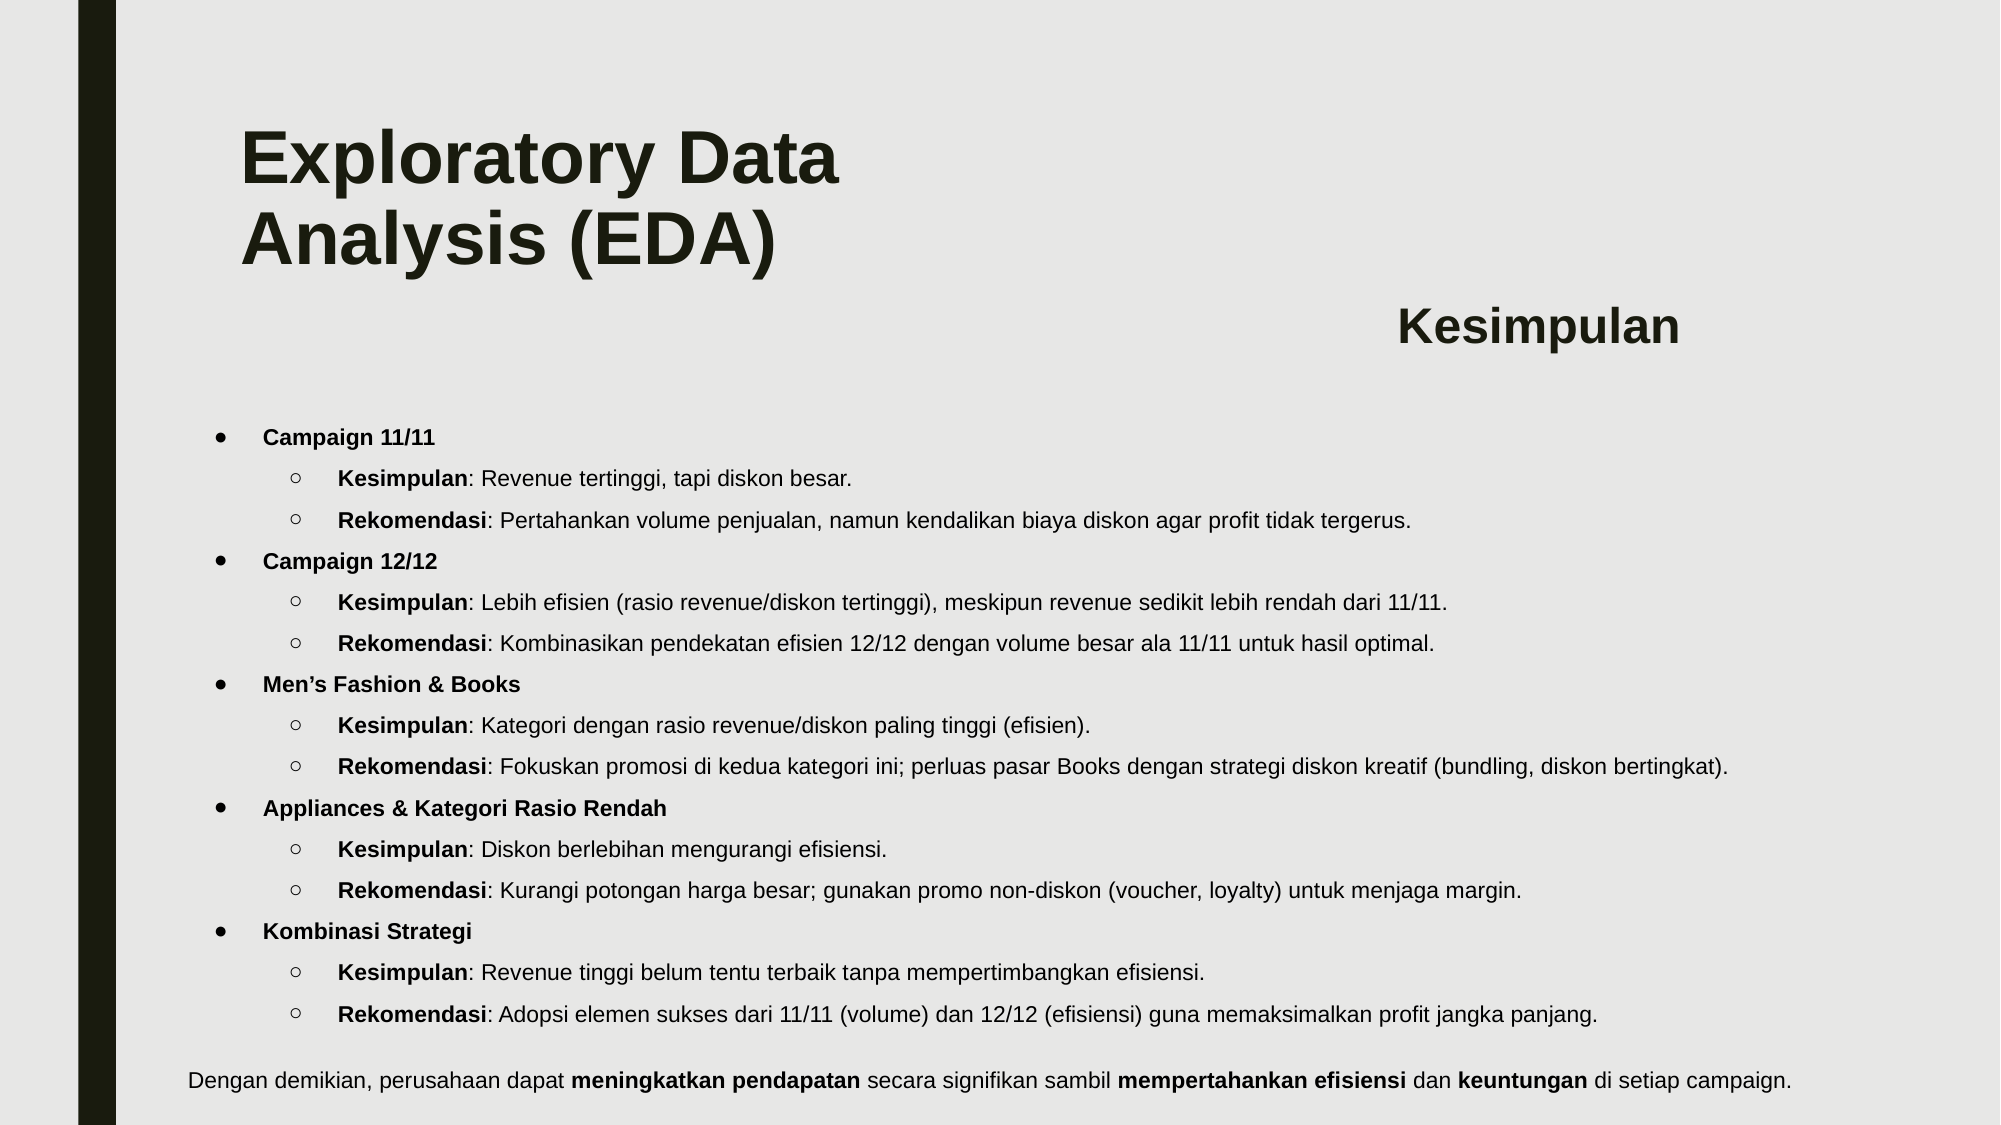

# Exploratory Data Analysis (EDA)
Kesimpulan
Campaign 11/11
Kesimpulan: Revenue tertinggi, tapi diskon besar.
Rekomendasi: Pertahankan volume penjualan, namun kendalikan biaya diskon agar profit tidak tergerus.
Campaign 12/12
Kesimpulan: Lebih efisien (rasio revenue/diskon tertinggi), meskipun revenue sedikit lebih rendah dari 11/11.
Rekomendasi: Kombinasikan pendekatan efisien 12/12 dengan volume besar ala 11/11 untuk hasil optimal.
Men’s Fashion & Books
Kesimpulan: Kategori dengan rasio revenue/diskon paling tinggi (efisien).
Rekomendasi: Fokuskan promosi di kedua kategori ini; perluas pasar Books dengan strategi diskon kreatif (bundling, diskon bertingkat).
Appliances & Kategori Rasio Rendah
Kesimpulan: Diskon berlebihan mengurangi efisiensi.
Rekomendasi: Kurangi potongan harga besar; gunakan promo non-diskon (voucher, loyalty) untuk menjaga margin.
Kombinasi Strategi
Kesimpulan: Revenue tinggi belum tentu terbaik tanpa mempertimbangkan efisiensi.
Rekomendasi: Adopsi elemen sukses dari 11/11 (volume) dan 12/12 (efisiensi) guna memaksimalkan profit jangka panjang.
Dengan demikian, perusahaan dapat meningkatkan pendapatan secara signifikan sambil mempertahankan efisiensi dan keuntungan di setiap campaign.